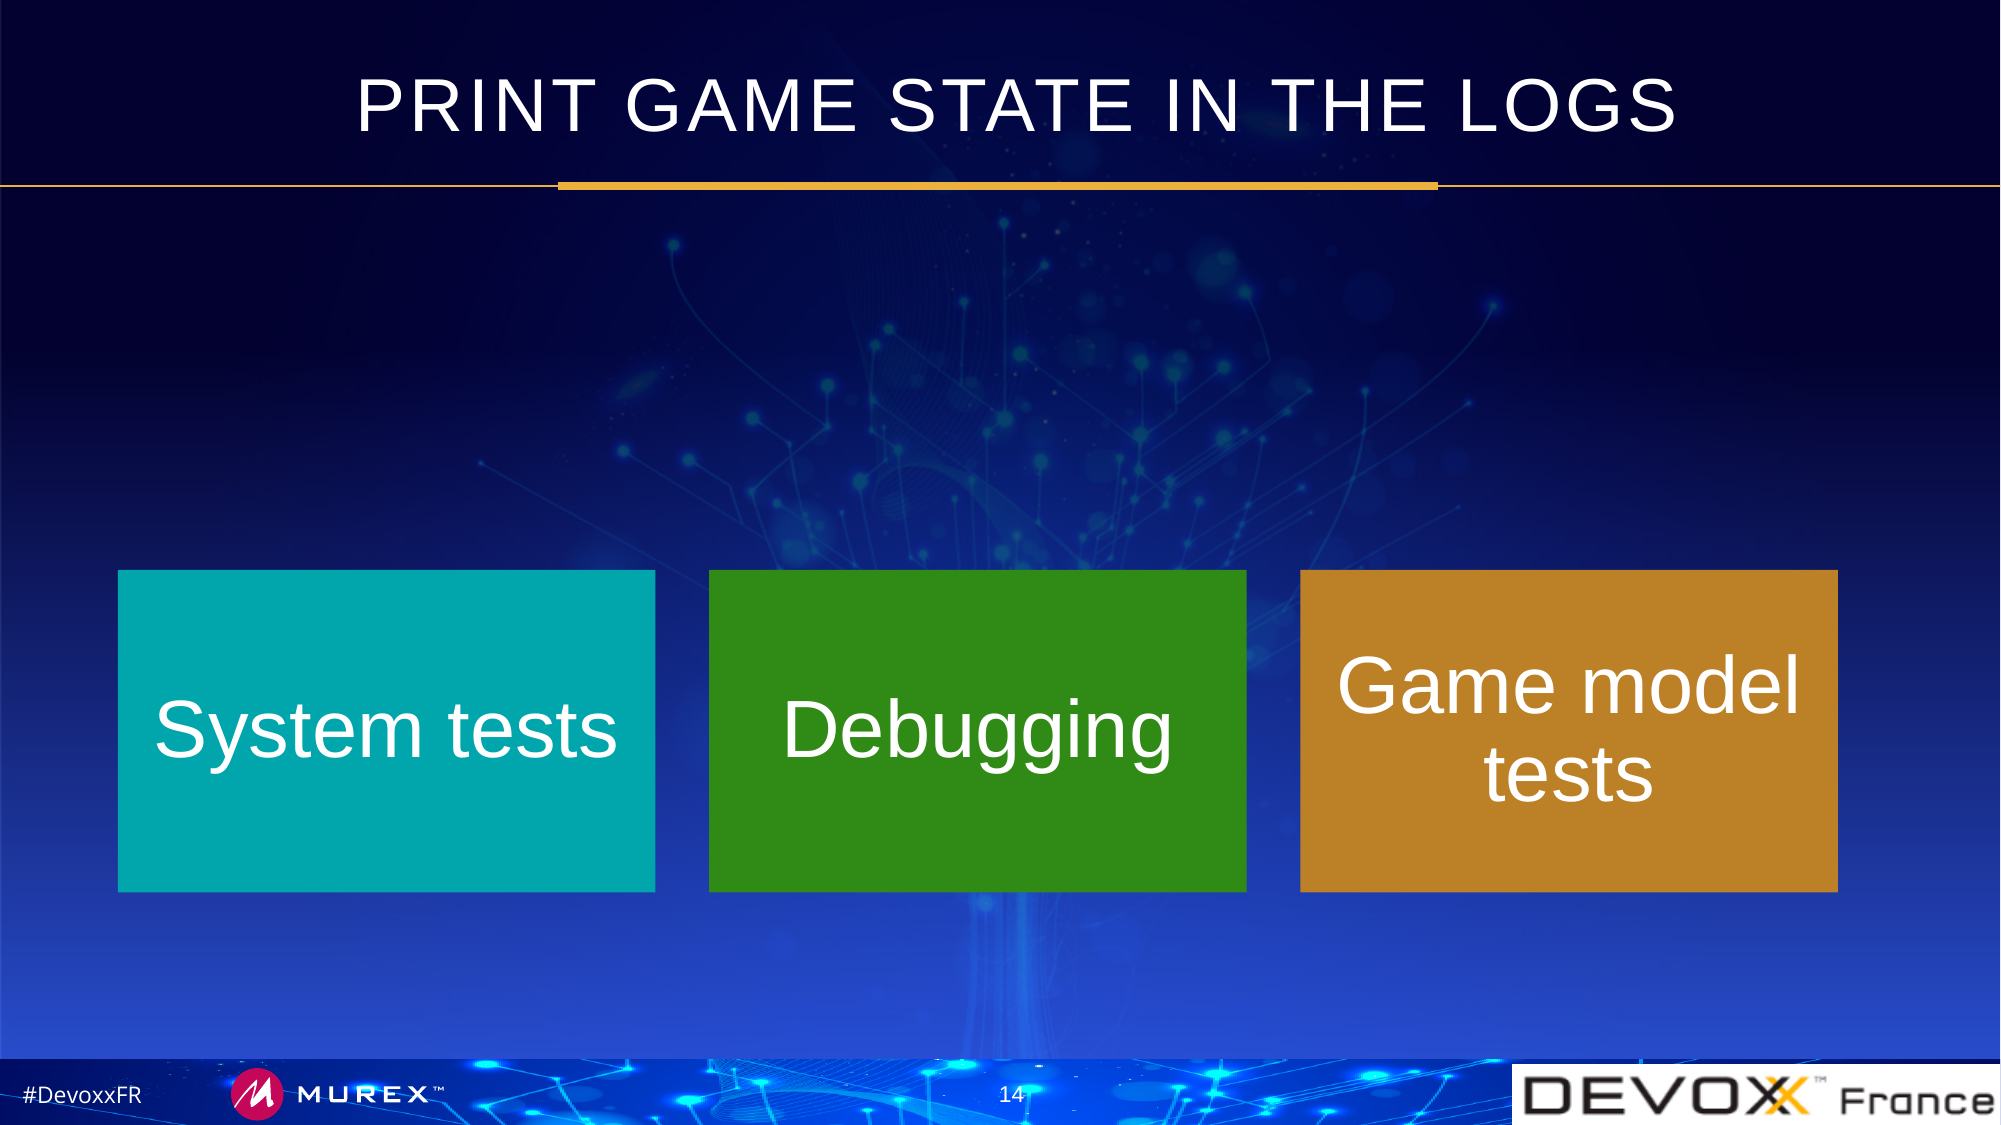

# PRINT GAME STATE IN THE LOGS
String gameSetup="15\n105\n0 5 6\n0 11 6\n0 7 7\n0 13 4\n0 10 2\n0 8 7\n0 3 2\n0 9 2\n0 14 4\n0 4 2\n0 6 6\n0 2 1\n0 1 1\n0 12 6\n1 5 5\n1 11 7\n1 7 7\n1 13 5\n1 10 1\n1 8 8\n1 3 2\n1 9 3\n1 14 5\n1 4 4\n1 6 7\n1 2 4\n1 12 6\n2 5 7\n2 11 6\n2 7 8\n2 13 5\n2 10 3\n2 8 7\n2 3 4\n2 9 1\n2 14 5\n2 4 2\n2 6 5\n2 12 7\n3 5 2\n3 11 4\n3 7 4\n3 13 2\n3 10 4\n3 8 10\n3 9 2\n3 14 7\n3 4 5\n3 6 9\n3 12 9\n4 5 9\n4 11 9\n4 7 10\n4 13 7\n4 10 2\n4 8 4\n4 9 4\n4 14 2\n4 6 2\n4 12 4\n5 11 4\n5 7 2\n5 13 3\n5 10 8\n5 8 14\n5 9 5\n5 14 11\n5 6 13\n5 12 12\n6 11 12\n6 7 14\n6 13 11\n6 10 5\n6 8 2\n6 9 8\n6 14 3\n6 12 4\n7 11 2\n7 13 2\n7 10 10\n7 8 16\n7 9 5\n7 14 13\n7 12 15\n8 11 15\n8 13 13\n8 10 5\n8 9 10\n8 14 2\n8 12 2\n9 11 3\n9 13 2\n9 10 5\n9 14 7\n9 12 9\n10 11 9\n10 13 7\n10 14 2\n10 12 3\n11 13 1\n11 14 12\n11 12 14\n12 13 12\n12 14 1\n13 14 10\n";
String turnState="24\n0 FACTORY 0 0 0 0 0\n1 FACTORY 1 0 0 0 0\n-1 BOMB 1 -1 1 -1 -1\n2 FACTORY -1 0 0 5 0\n3 FACTORY 1 2 1 0 0\n-1 TROOP -1 0 3 4 1\n-1 TROOP 1 0 3 4 4\n-1 BOMB 1 -1 3 -1 -1\n4 FACTORY -1 3 1 0 0\n-1 TROOP 1 0 4 7 2\n5 FACTORY 0 10 2 0 0\n6 FACTORY 0 10 2 0 0\n-1 TROOP -1 0 6 11 1\n7 FACTORY 0 3 1 0 0\n8 FACTORY 0 3 1 0 0\n-1 TROOP -1 0 8 4 3\n9 FACTORY 1 8 3 0 0\n10 FACTORY 1 3 3 0 0\n11 FACTORY 0 2 1 0 0\n-1 TROOP -1 0 11 3 2\n12 FACTORY 0 2 1 0 0\n-1 TROOP -1 0 12 3 9\n13 FACTORY 0 3 1 0 0\n14 FACTORY 0 3 1 0 0\n";
System tests
Debugging
Game model tests